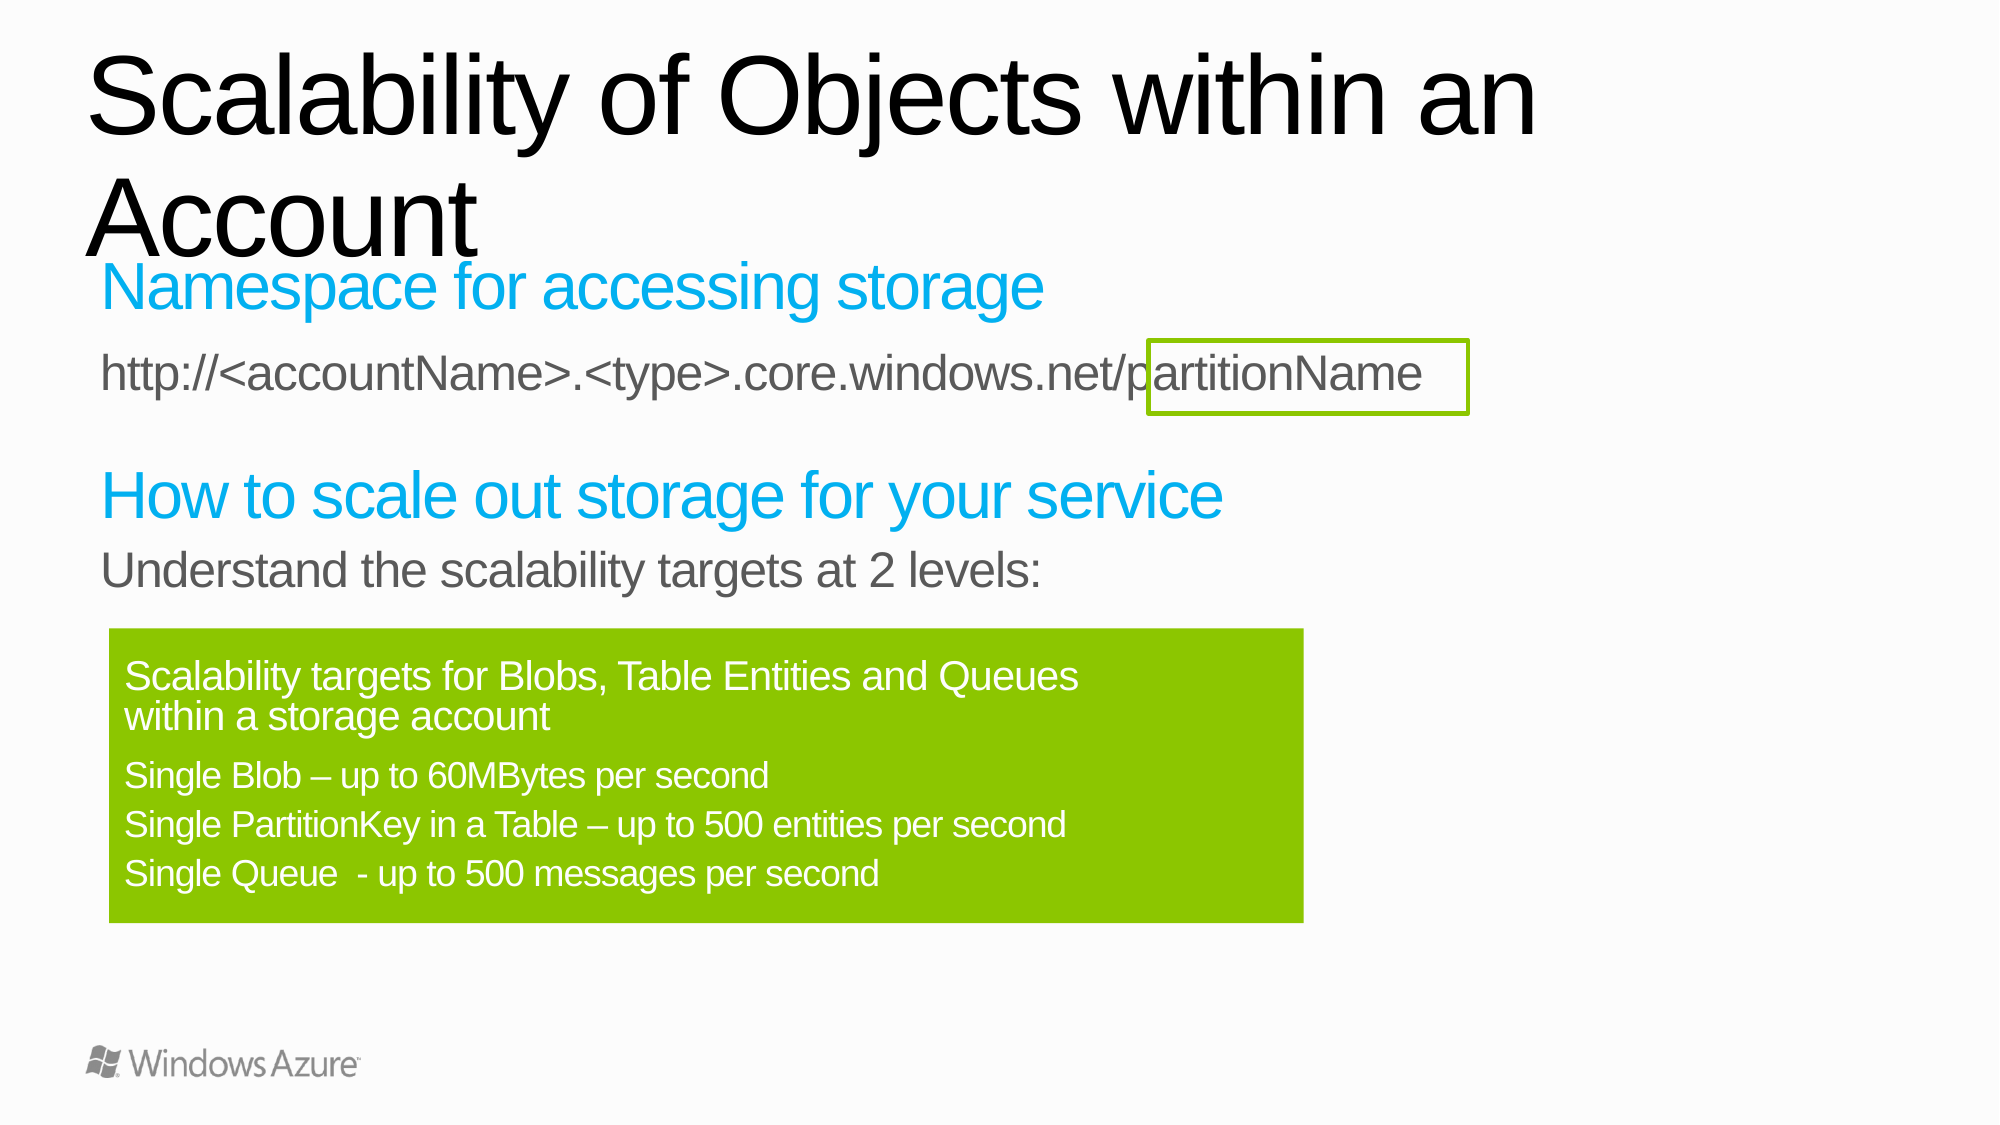

# Scalability of Objects within an Account
Namespace for accessing storage
http://<accountName>.<type>.core.windows.net/partitionName
How to scale out storage for your service
Understand the scalability targets at 2 levels:

Scalability targets for Blobs, Table Entities and Queues
within a storage account
Single Blob – up to 60MBytes per second
Single PartitionKey in a Table – up to 500 entities per second
Single Queue  - up to 500 messages per second